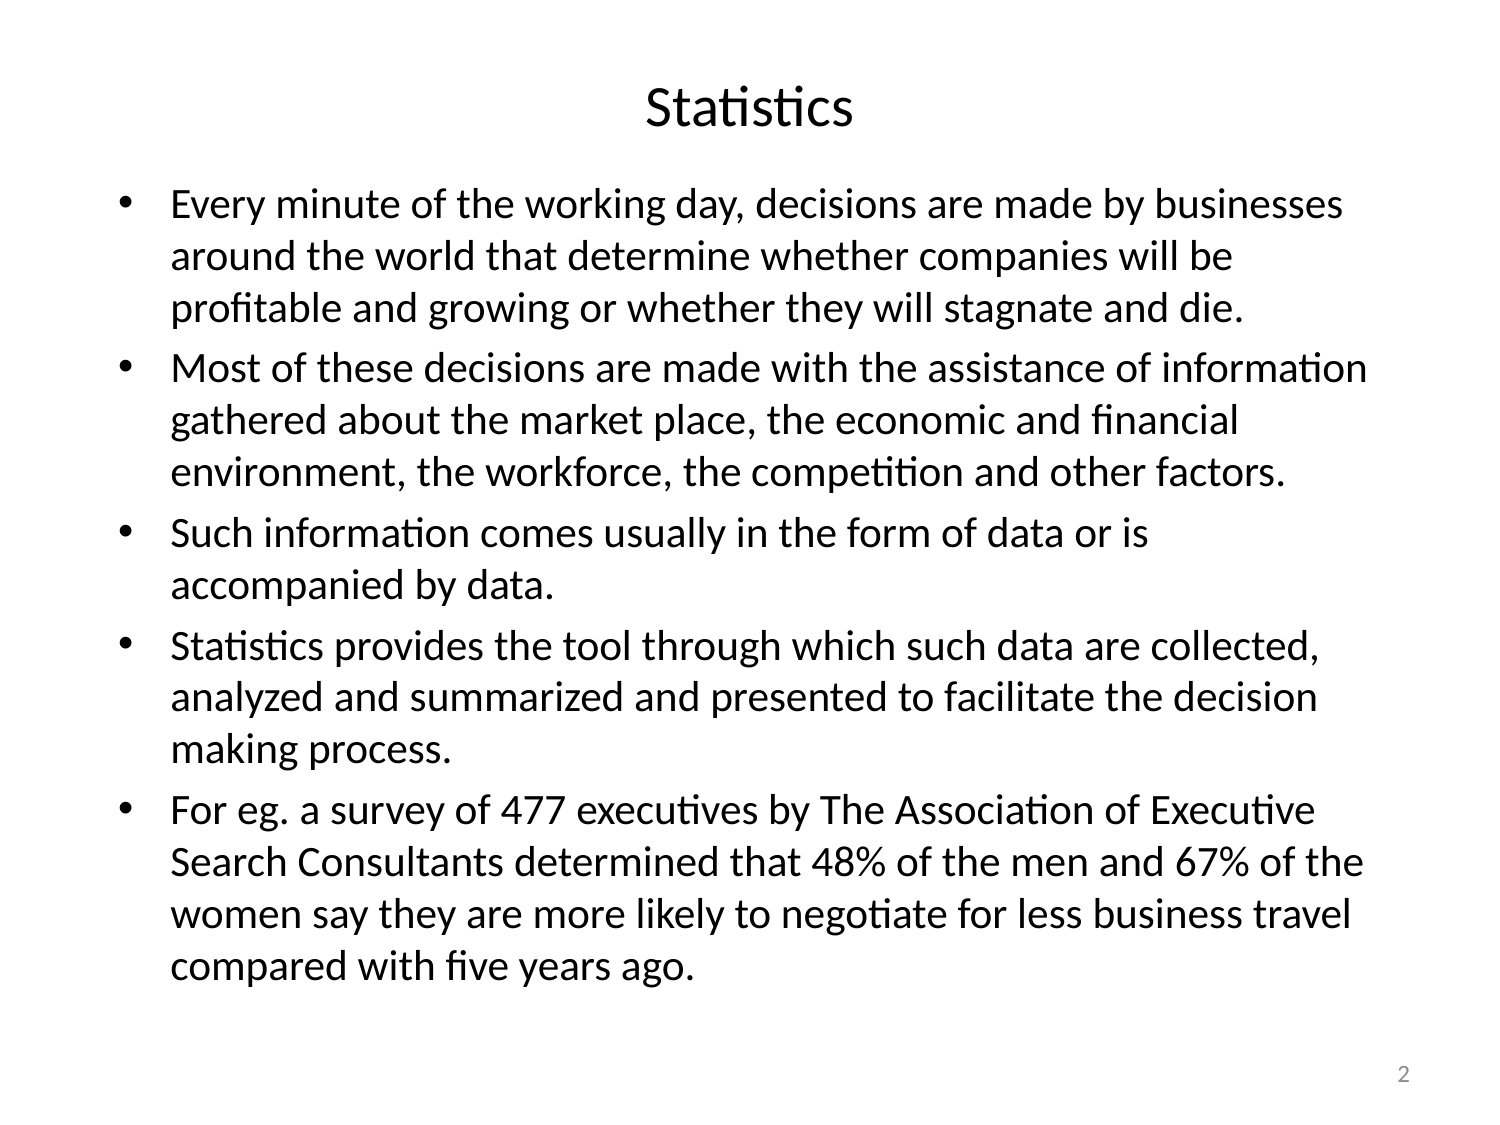

# Statistics
Every minute of the working day, decisions are made by businesses around the world that determine whether companies will be profitable and growing or whether they will stagnate and die.
Most of these decisions are made with the assistance of information gathered about the market place, the economic and financial environment, the workforce, the competition and other factors.
Such information comes usually in the form of data or is accompanied by data.
Statistics provides the tool through which such data are collected, analyzed and summarized and presented to facilitate the decision making process.
For eg. a survey of 477 executives by The Association of Executive Search Consultants determined that 48% of the men and 67% of the women say they are more likely to negotiate for less business travel compared with five years ago.

2